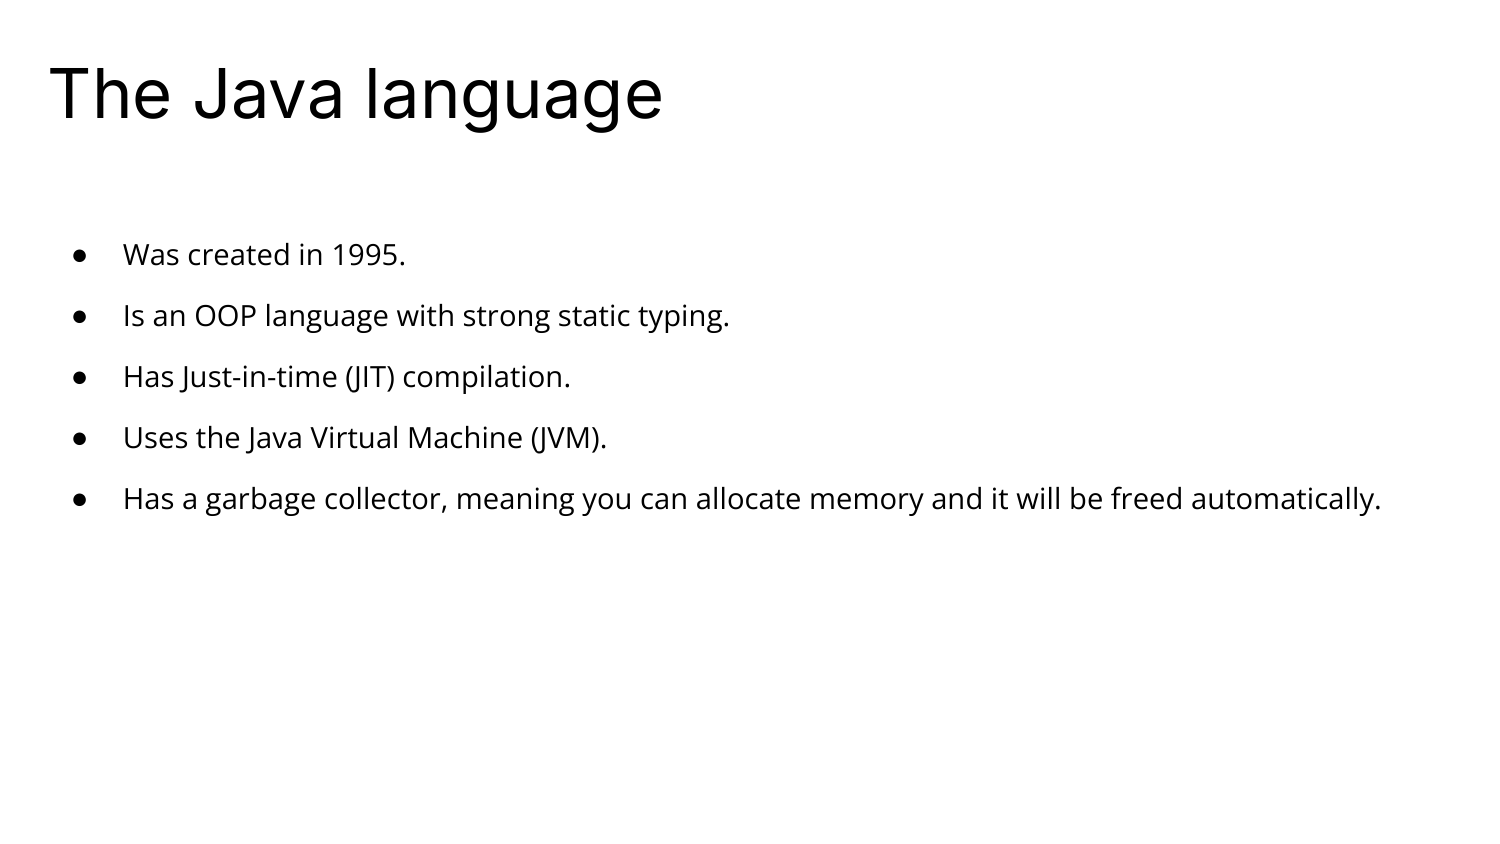

# The Java language
Was created in 1995.
Is an OOP language with strong static typing.
Has Just-in-time (JIT) compilation.
Uses the Java Virtual Machine (JVM).
Has a garbage collector, meaning you can allocate memory and it will be freed automatically.